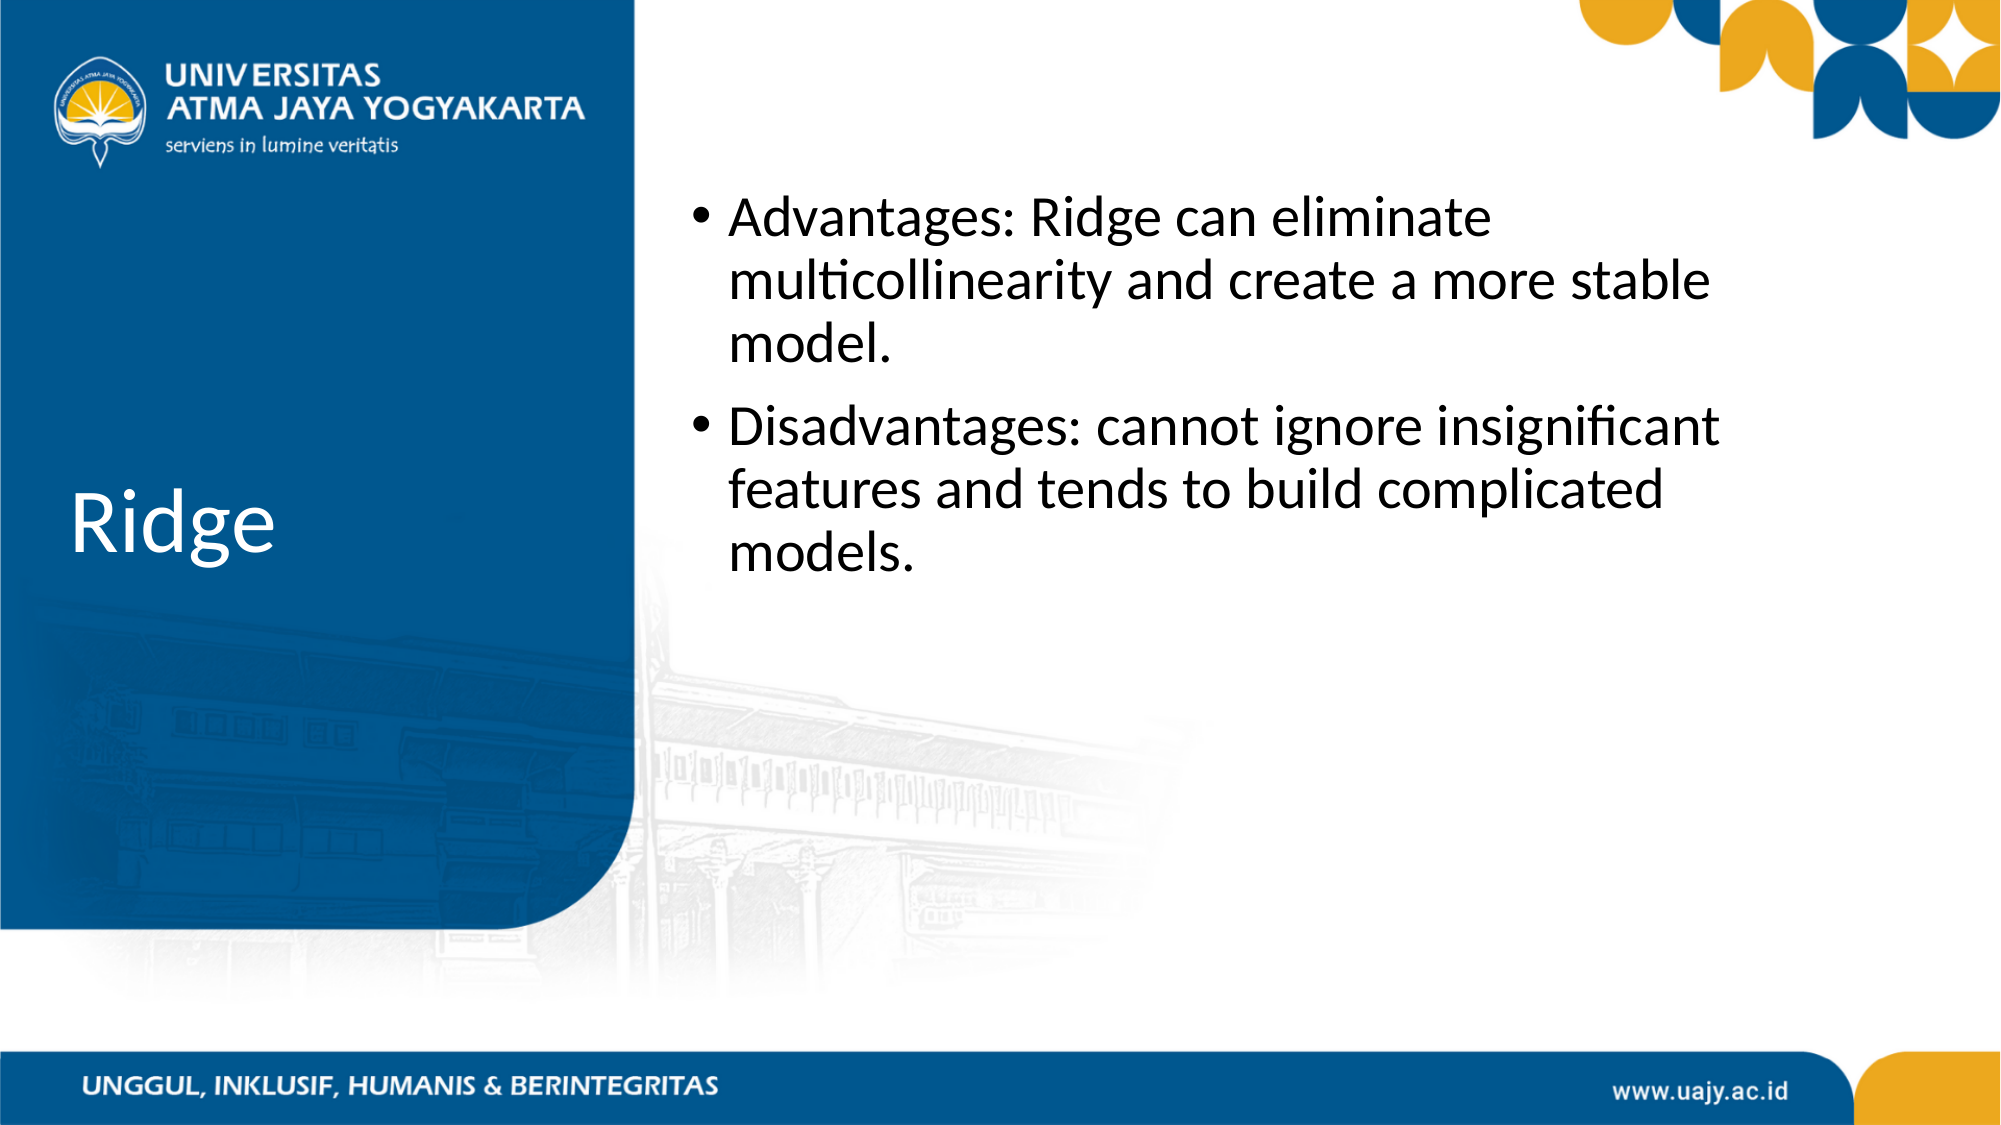

Advantages: Ridge can eliminate multicollinearity and create a more stable model.
Disadvantages: cannot ignore insignificant features and tends to build complicated models.
# Ridge